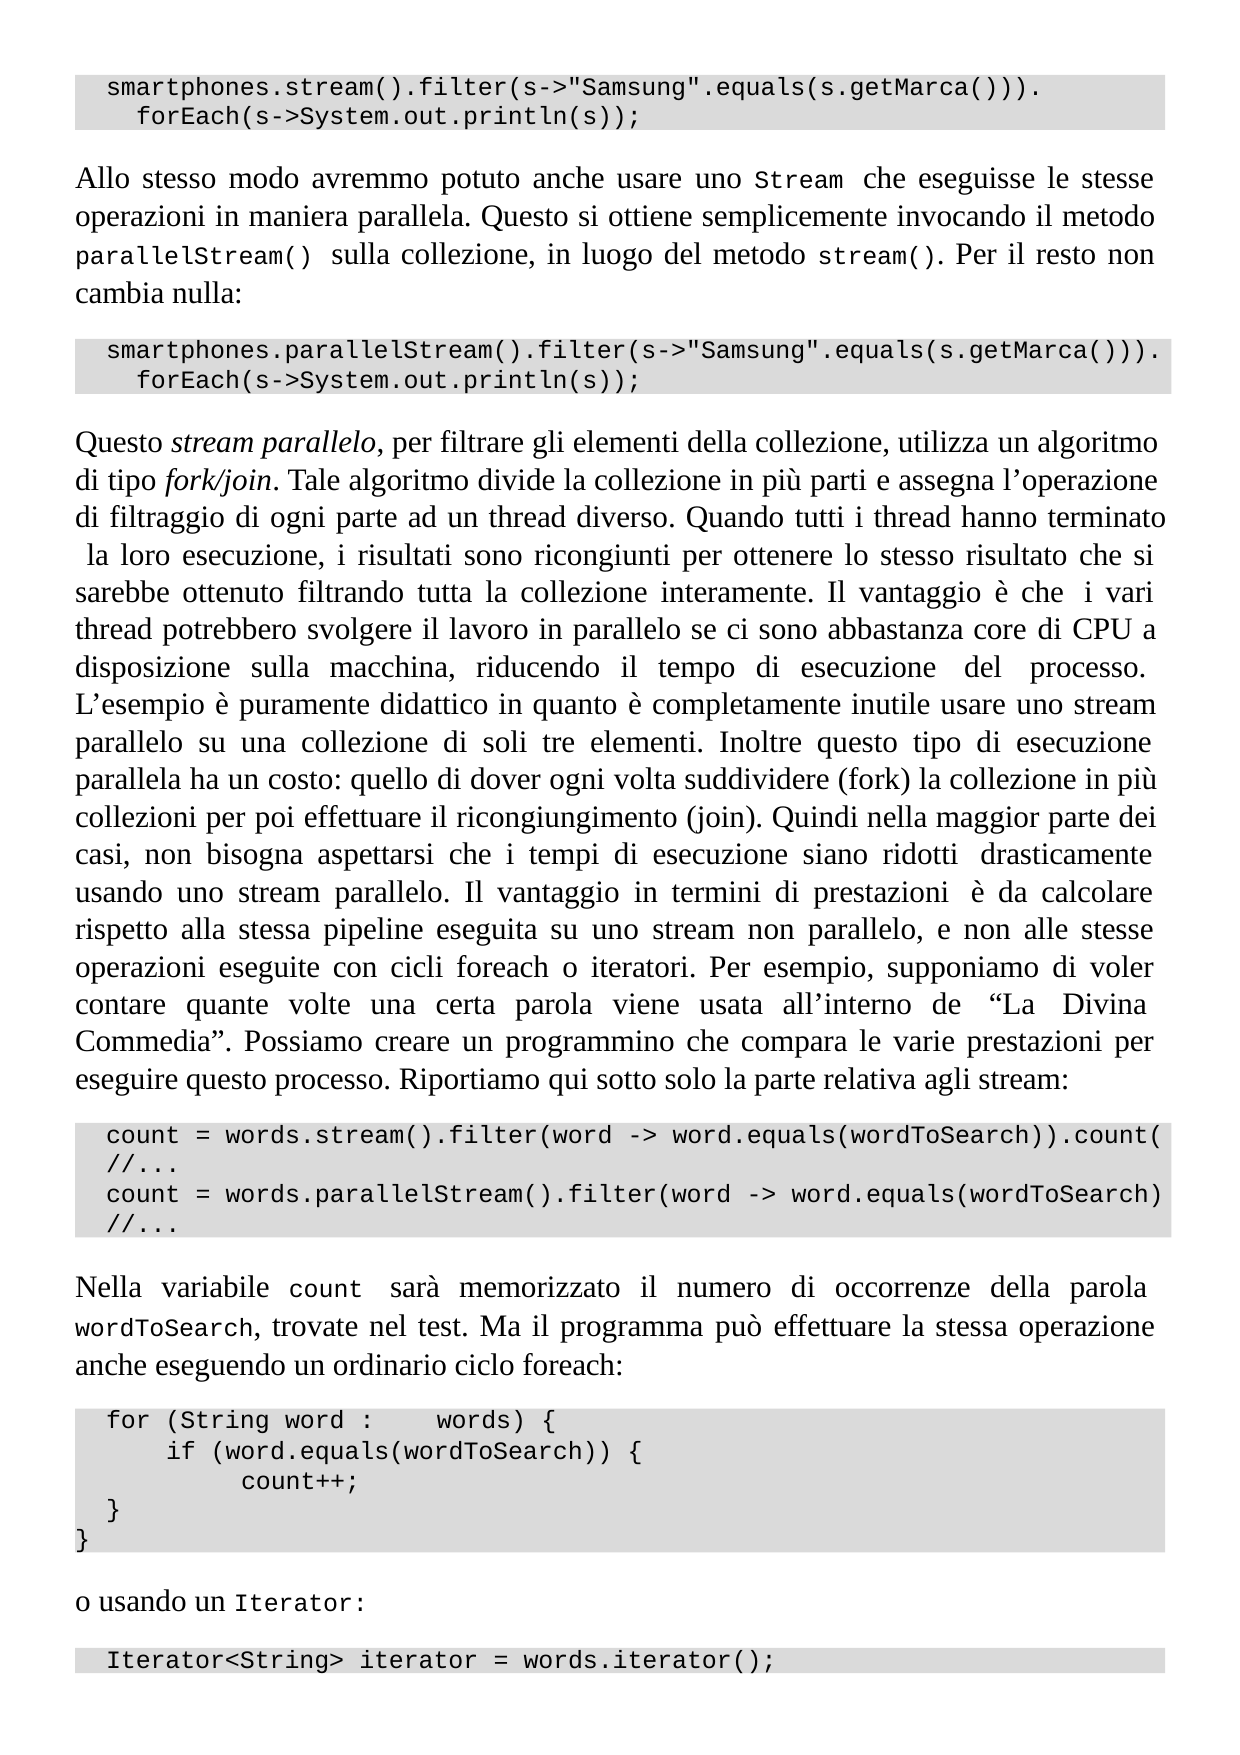

smartphones.stream().filter(s->"Samsung".equals(s.getMarca())).
forEach(s->System.out.println(s));
Allo stesso modo avremmo potuto anche usare uno Stream che eseguisse le stesse  operazioni in maniera parallela. Questo si ottiene semplicemente invocando il metodo  parallelStream() sulla collezione, in luogo del metodo stream(). Per il resto non  cambia nulla:
smartphones.parallelStream().filter(s->"Samsung".equals(s.getMarca())).
forEach(s->System.out.println(s));
Questo stream parallelo, per filtrare gli elementi della collezione, utilizza un algoritmo  di tipo fork/join. Tale algoritmo divide la collezione in più parti e assegna l’operazione  di filtraggio di ogni parte ad un thread diverso. Quando tutti i thread hanno terminato  la loro esecuzione, i risultati sono ricongiunti per ottenere lo stesso risultato che si  sarebbe ottenuto filtrando tutta la collezione interamente. Il vantaggio è che i vari  thread potrebbero svolgere il lavoro in parallelo se ci sono abbastanza core di CPU a  disposizione sulla macchina, riducendo il tempo di esecuzione del processo.  L’esempio è puramente didattico in quanto è completamente inutile usare uno stream  parallelo su una collezione di soli tre elementi. Inoltre questo tipo di esecuzione  parallela ha un costo: quello di dover ogni volta suddividere (fork) la collezione in più  collezioni per poi effettuare il ricongiungimento (join). Quindi nella maggior parte dei  casi, non bisogna aspettarsi che i tempi di esecuzione siano ridotti drasticamente  usando uno stream parallelo. Il vantaggio in termini di prestazioni è da calcolare  rispetto alla stessa pipeline eseguita su uno stream non parallelo, e non alle stesse  operazioni eseguite con cicli foreach o iteratori. Per esempio, supponiamo di voler  contare quante volte una certa parola viene usata all’interno de “La Divina  Commedia”. Possiamo creare un programmino che compara le varie prestazioni per  eseguire questo processo. Riportiamo qui sotto solo la parte relativa agli stream:
count = words.stream().filter(word -> word.equals(wordToSearch)).count(
//...
count = words.parallelStream().filter(word -> word.equals(wordToSearch)
//...
Nella variabile count sarà memorizzato il numero di occorrenze della parola  wordToSearch, trovate nel test. Ma il programma può effettuare la stessa operazione  anche eseguendo un ordinario ciclo foreach:
for (String word :	words) {
if (word.equals(wordToSearch)) {  count++;
}
}
o usando un Iterator:
Iterator<String> iterator = words.iterator();